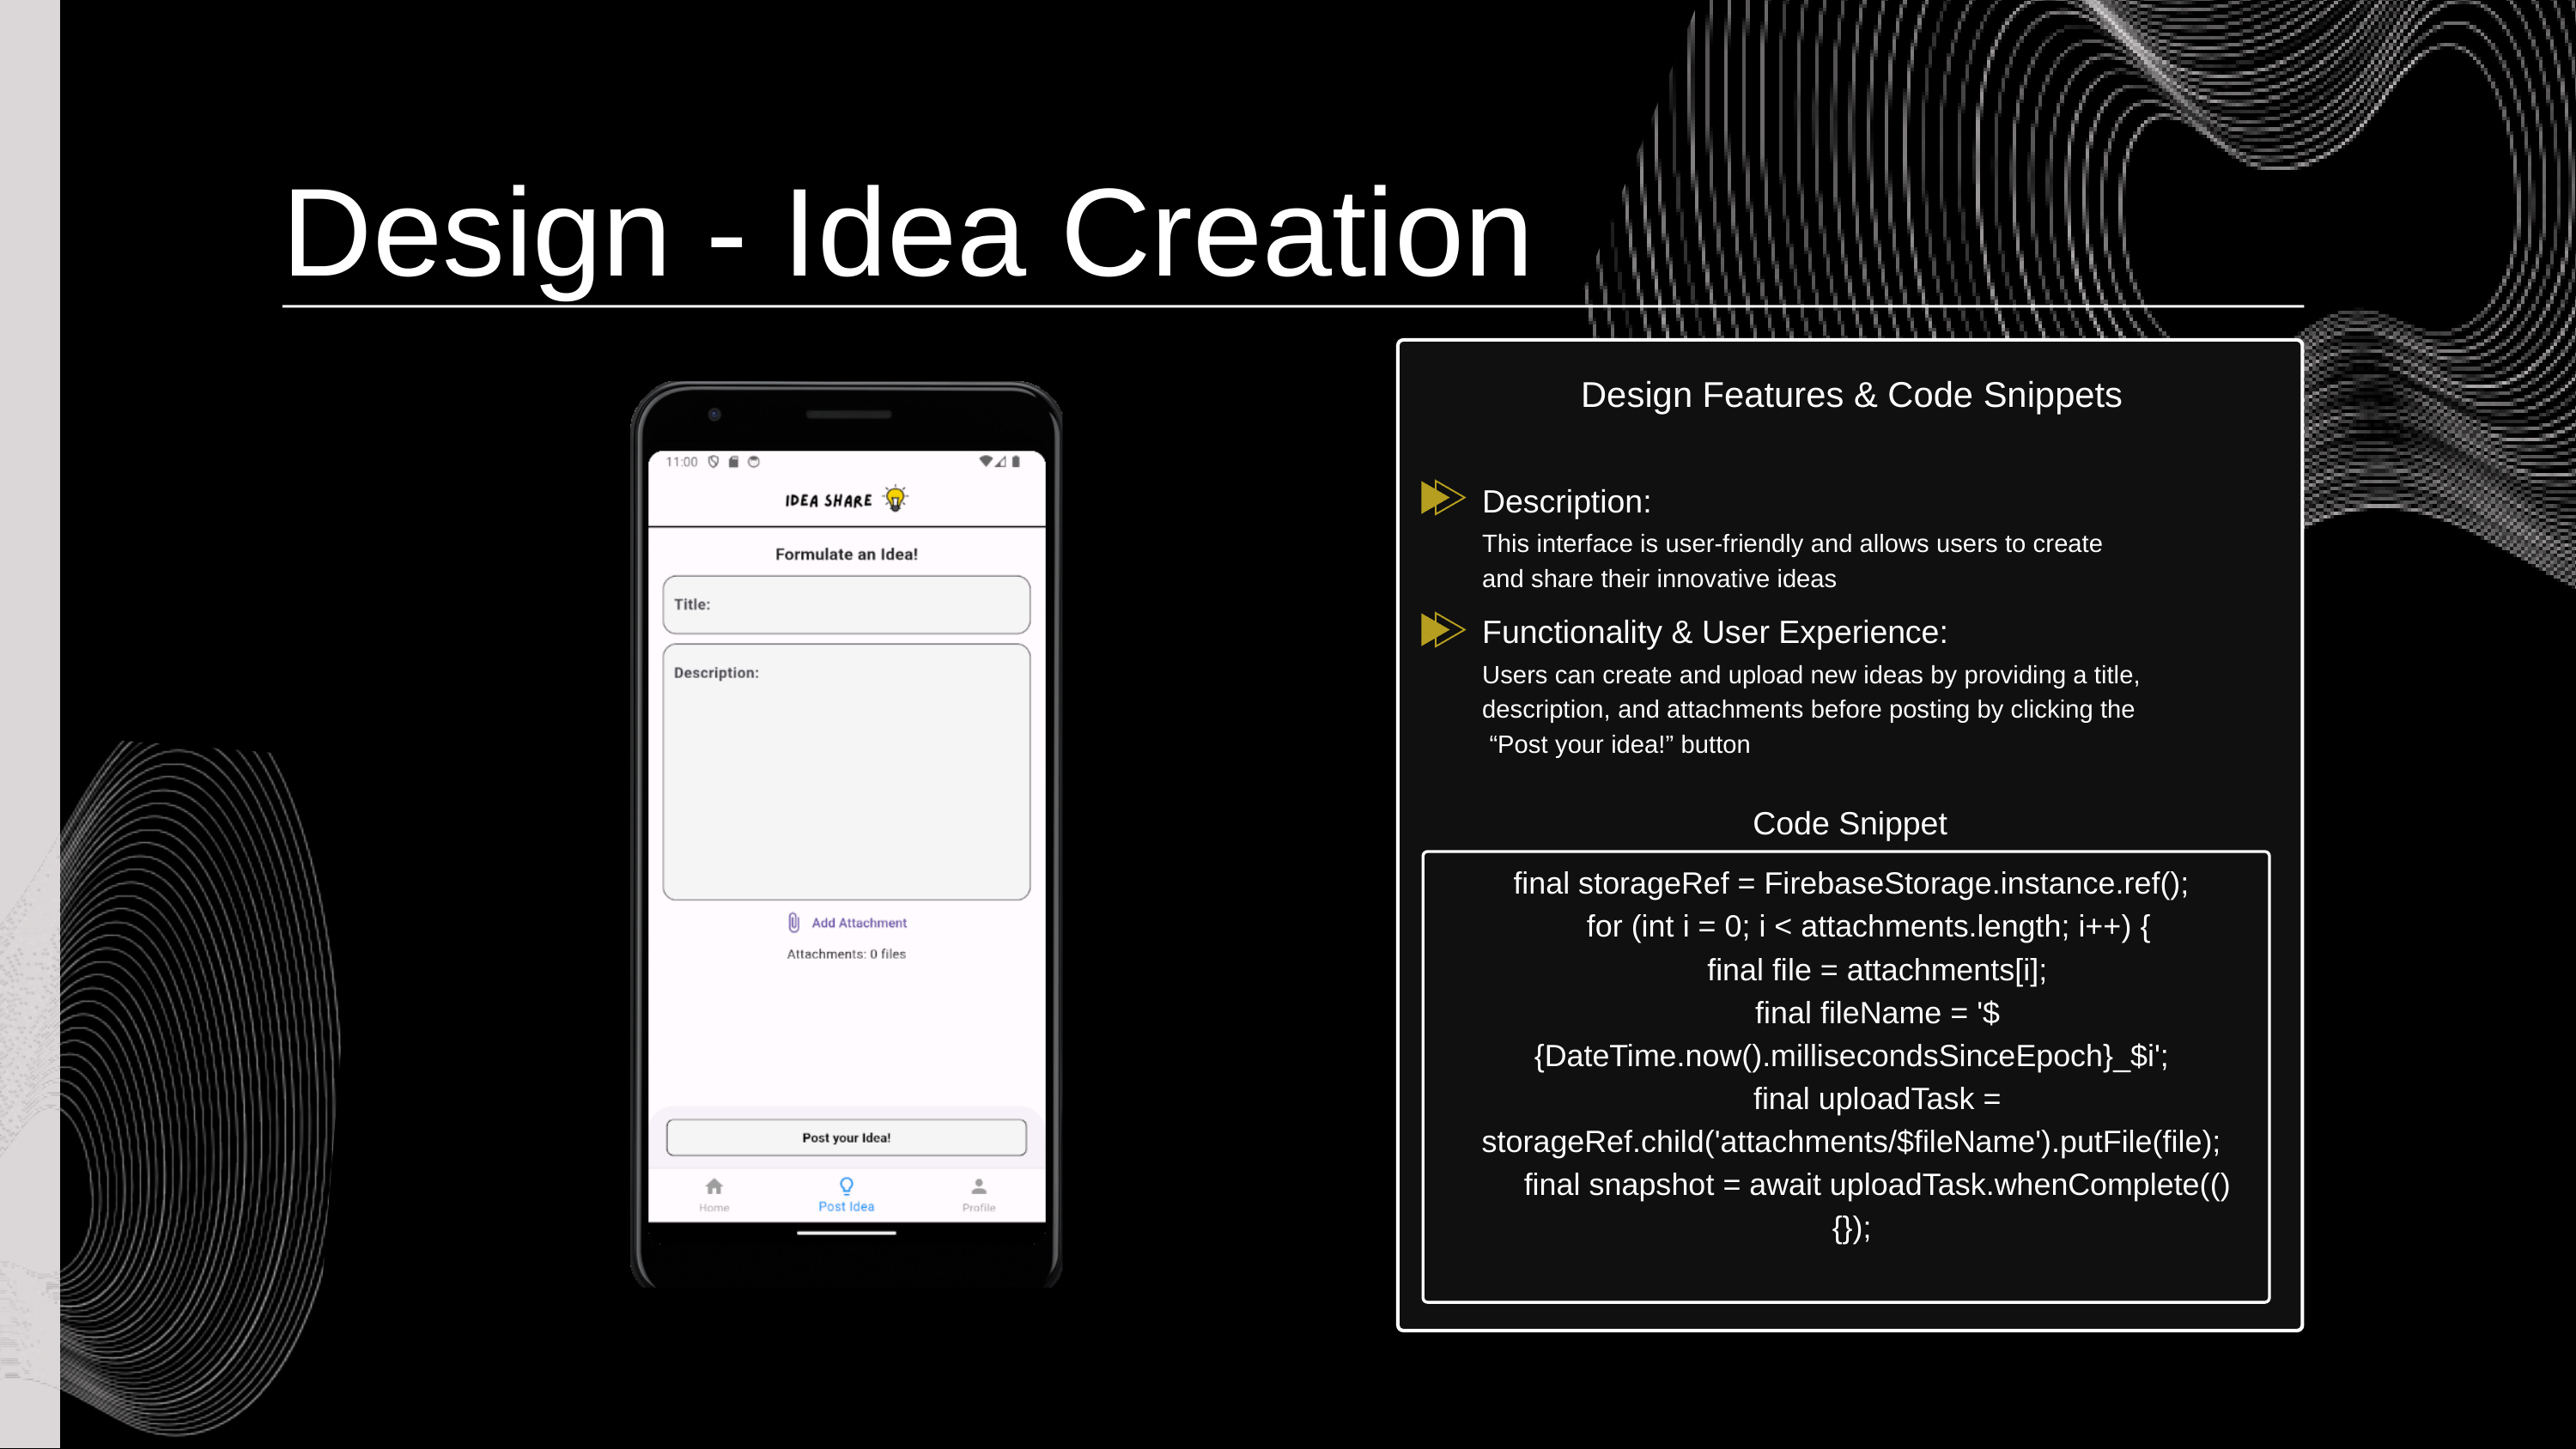

Design - Idea Creation

Design Features & Code Snippets

Description:

This interface is user-friendly and allows users to create
and share their innovative ideas
Functionality & User Experience:

Users can create and upload new ideas by providing a title, description, and attachments before posting by clicking the
 “Post your idea!” button

Code Snippet

final storageRef = FirebaseStorage.instance.ref();
    for (int i = 0; i < attachments.length; i++) {
      final file = attachments[i];
      final fileName = '${DateTime.now().millisecondsSinceEpoch}_$i';
      final uploadTask =
storageRef.child('attachments/$fileName').putFile(file);
      final snapshot = await uploadTask.whenComplete(() {});